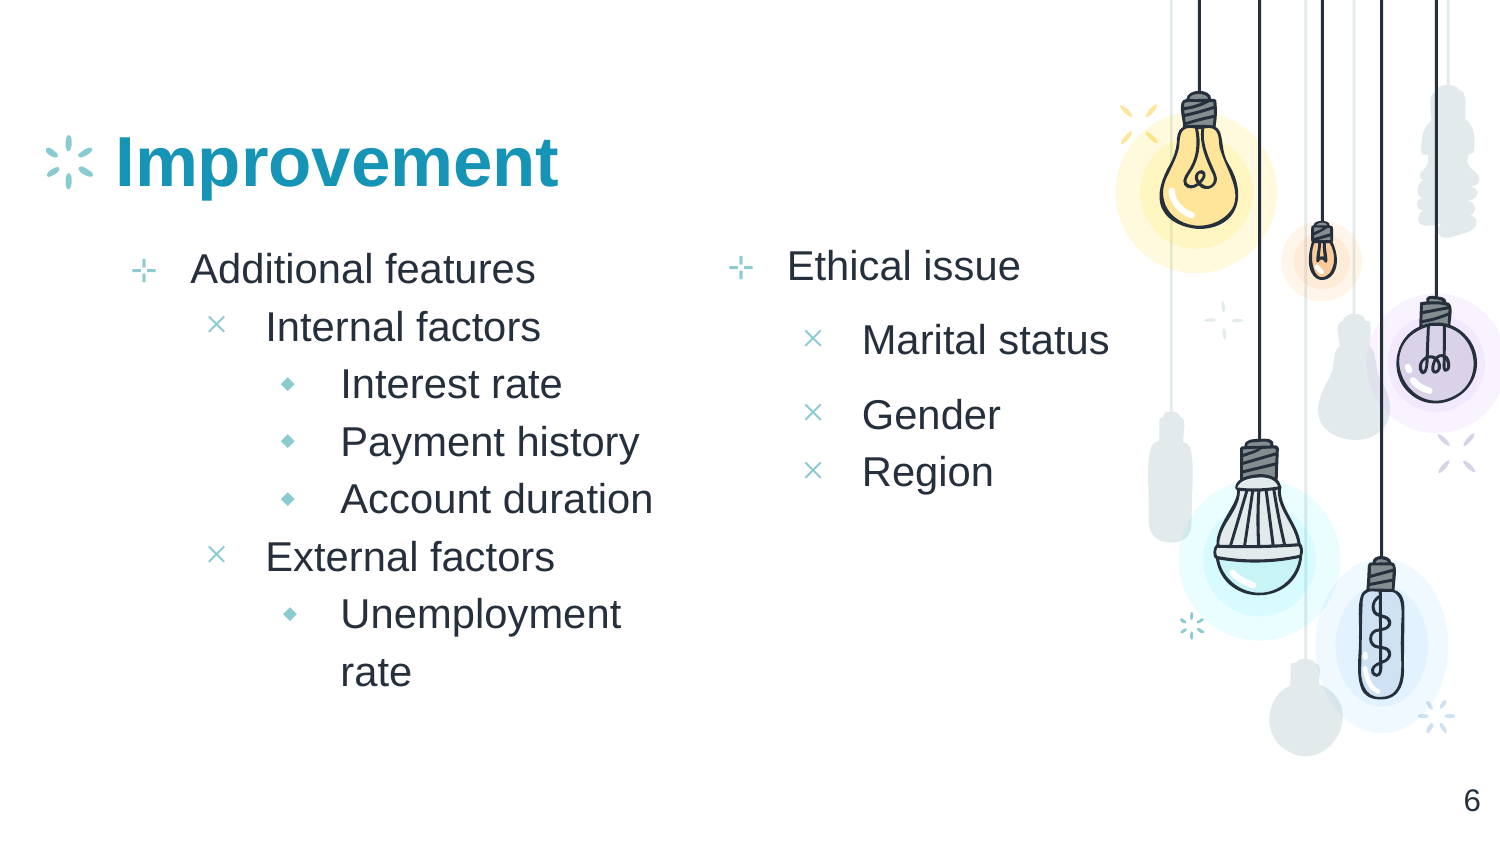

# Improvement
Ethical issue
Marital status
Gender
Region
Additional features
Internal factors
Interest rate
Payment history
Account duration
External factors
Unemployment rate
6